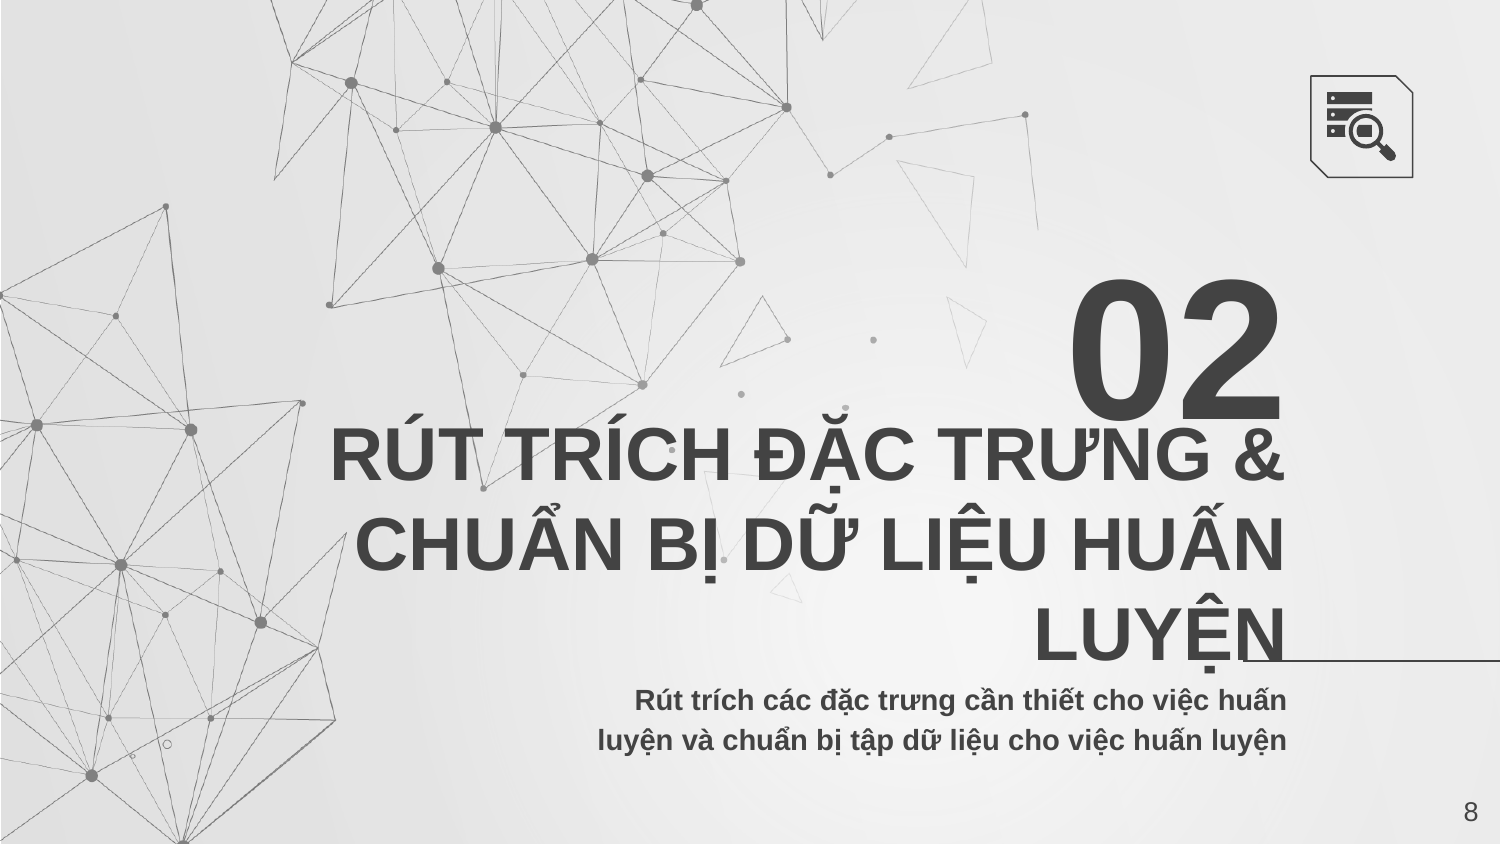

02
# RÚT TRÍCH ĐẶC TRƯNG & CHUẨN BỊ DỮ LIỆU HUẤN LUYỆN
Rút trích các đặc trưng cần thiết cho việc huấn luyện và chuẩn bị tập dữ liệu cho việc huấn luyện
8